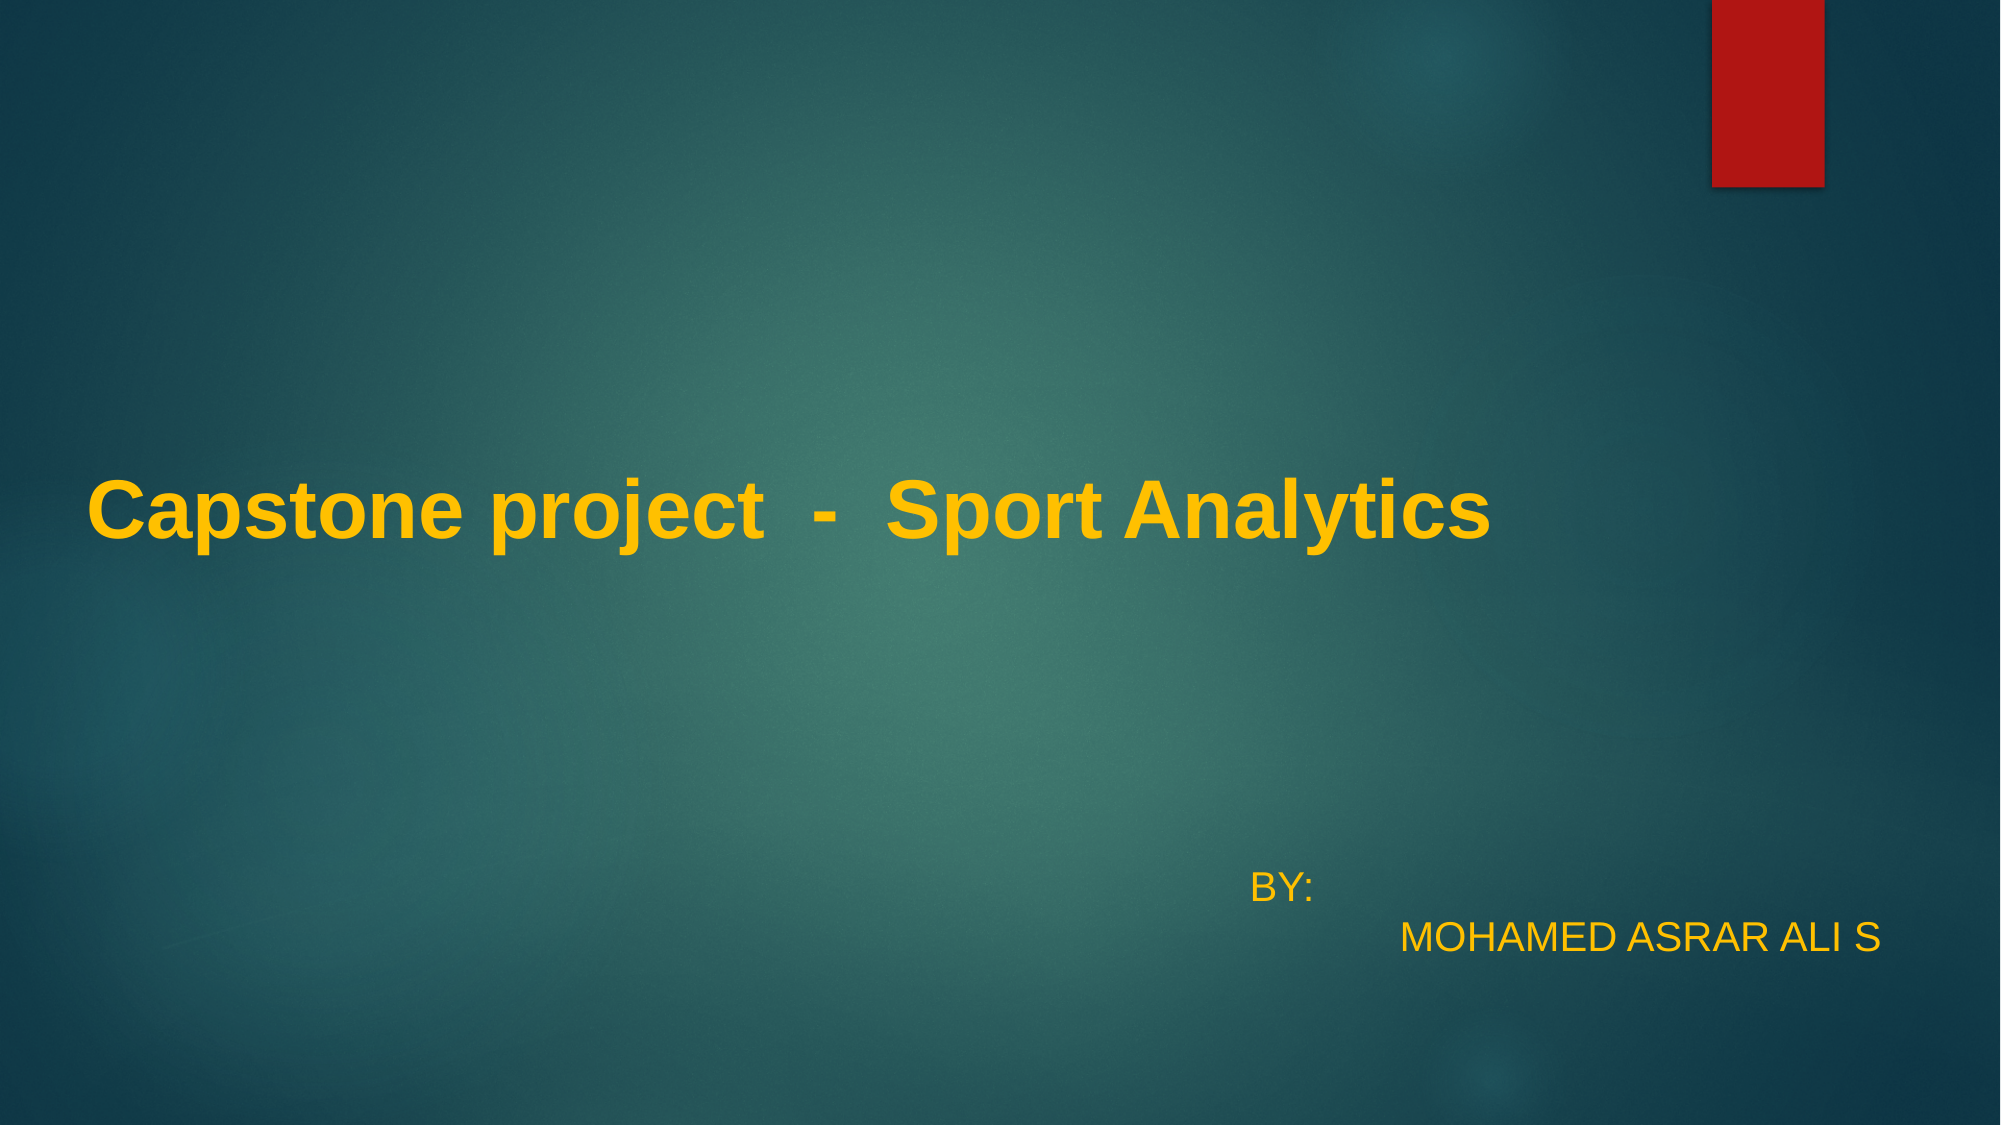

Capstone project  -  Sport Analytics
BY:
	MOHAMED ASRAR ALI S